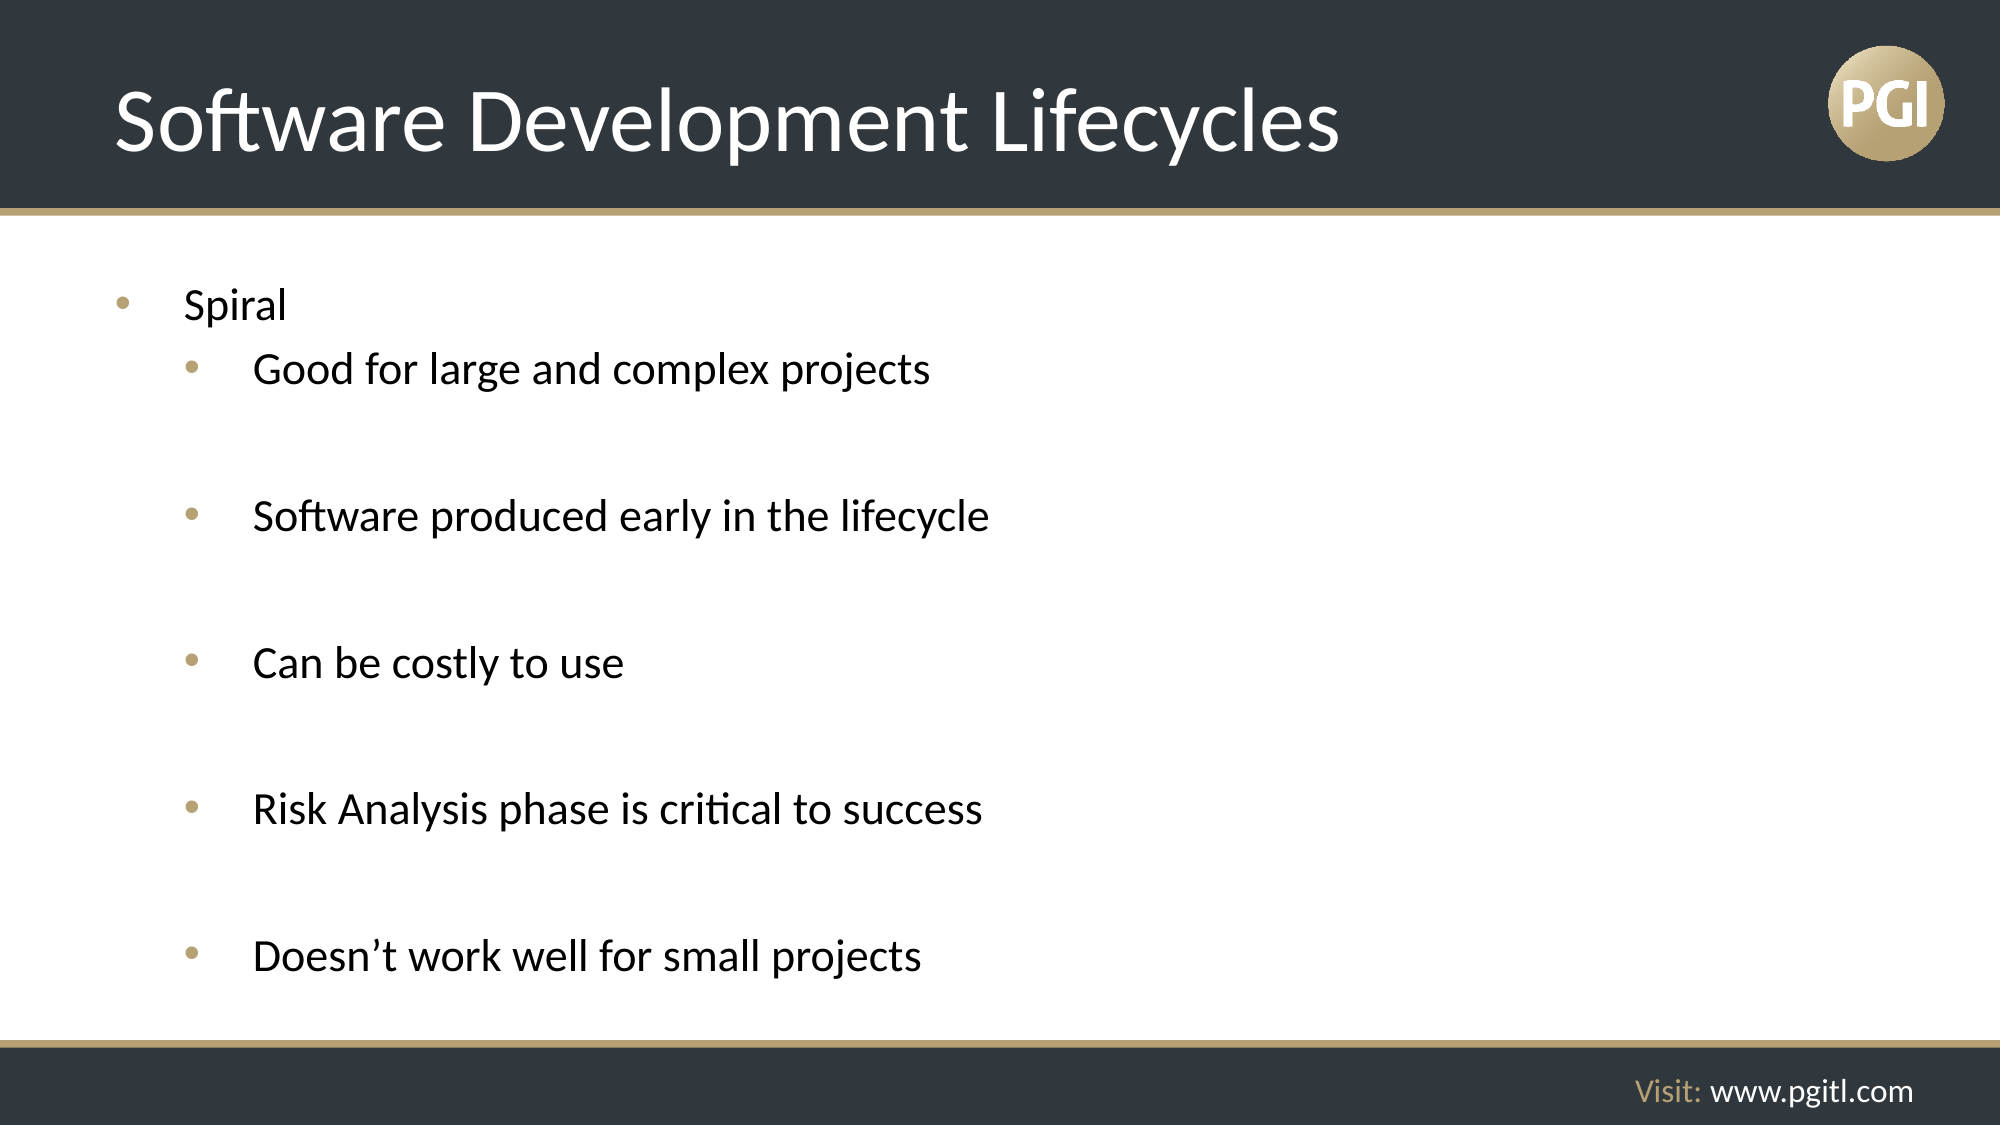

# Software Development Lifecycles
Spiral
Good for large and complex projects

Software produced early in the lifecycle

Can be costly to use

Risk Analysis phase is critical to success

Doesn’t work well for small projects